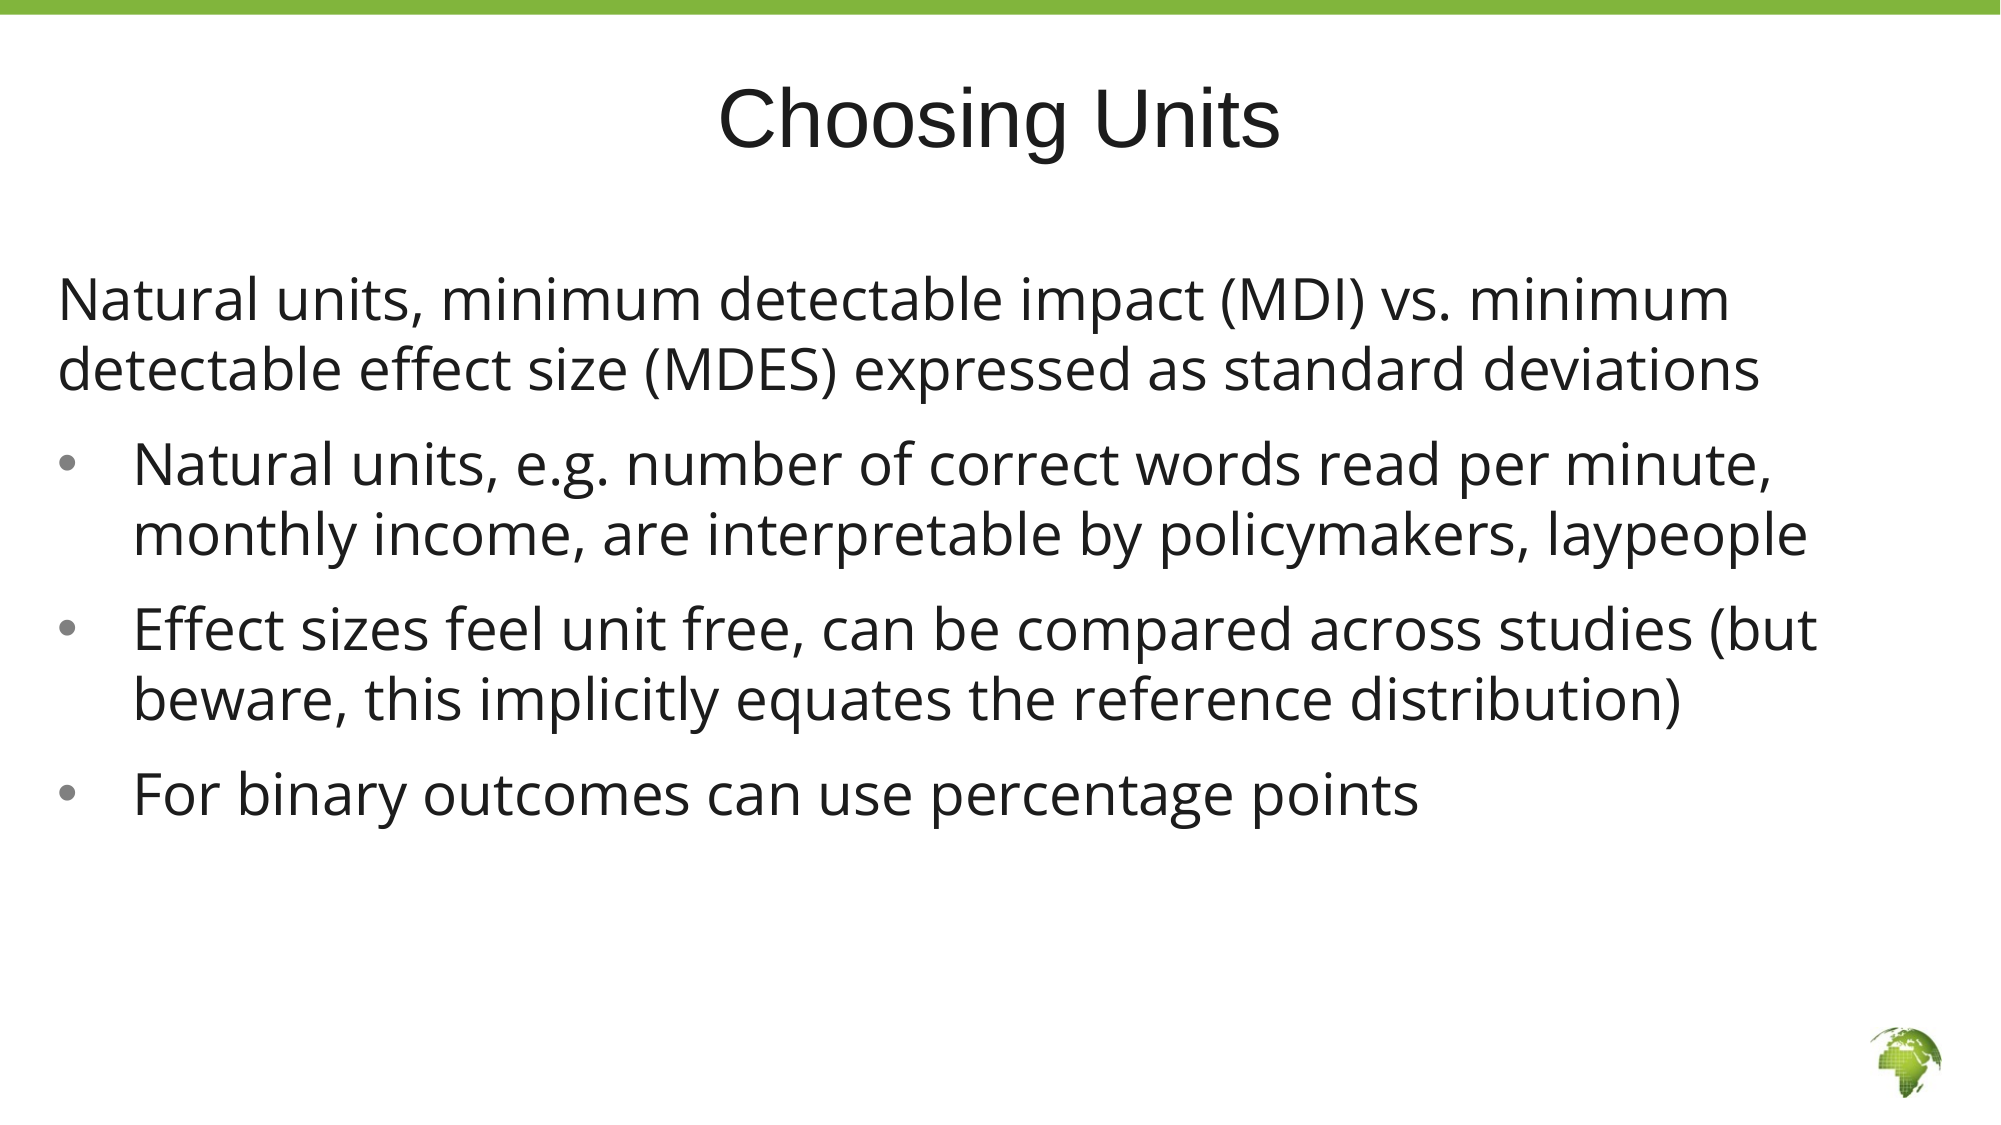

17
# Choosing Units
Natural units, minimum detectable impact (MDI) vs. minimum detectable effect size (MDES) expressed as standard deviations
Natural units, e.g. number of correct words read per minute, monthly income, are interpretable by policymakers, laypeople
Effect sizes feel unit free, can be compared across studies (but beware, this implicitly equates the reference distribution)
For binary outcomes can use percentage points